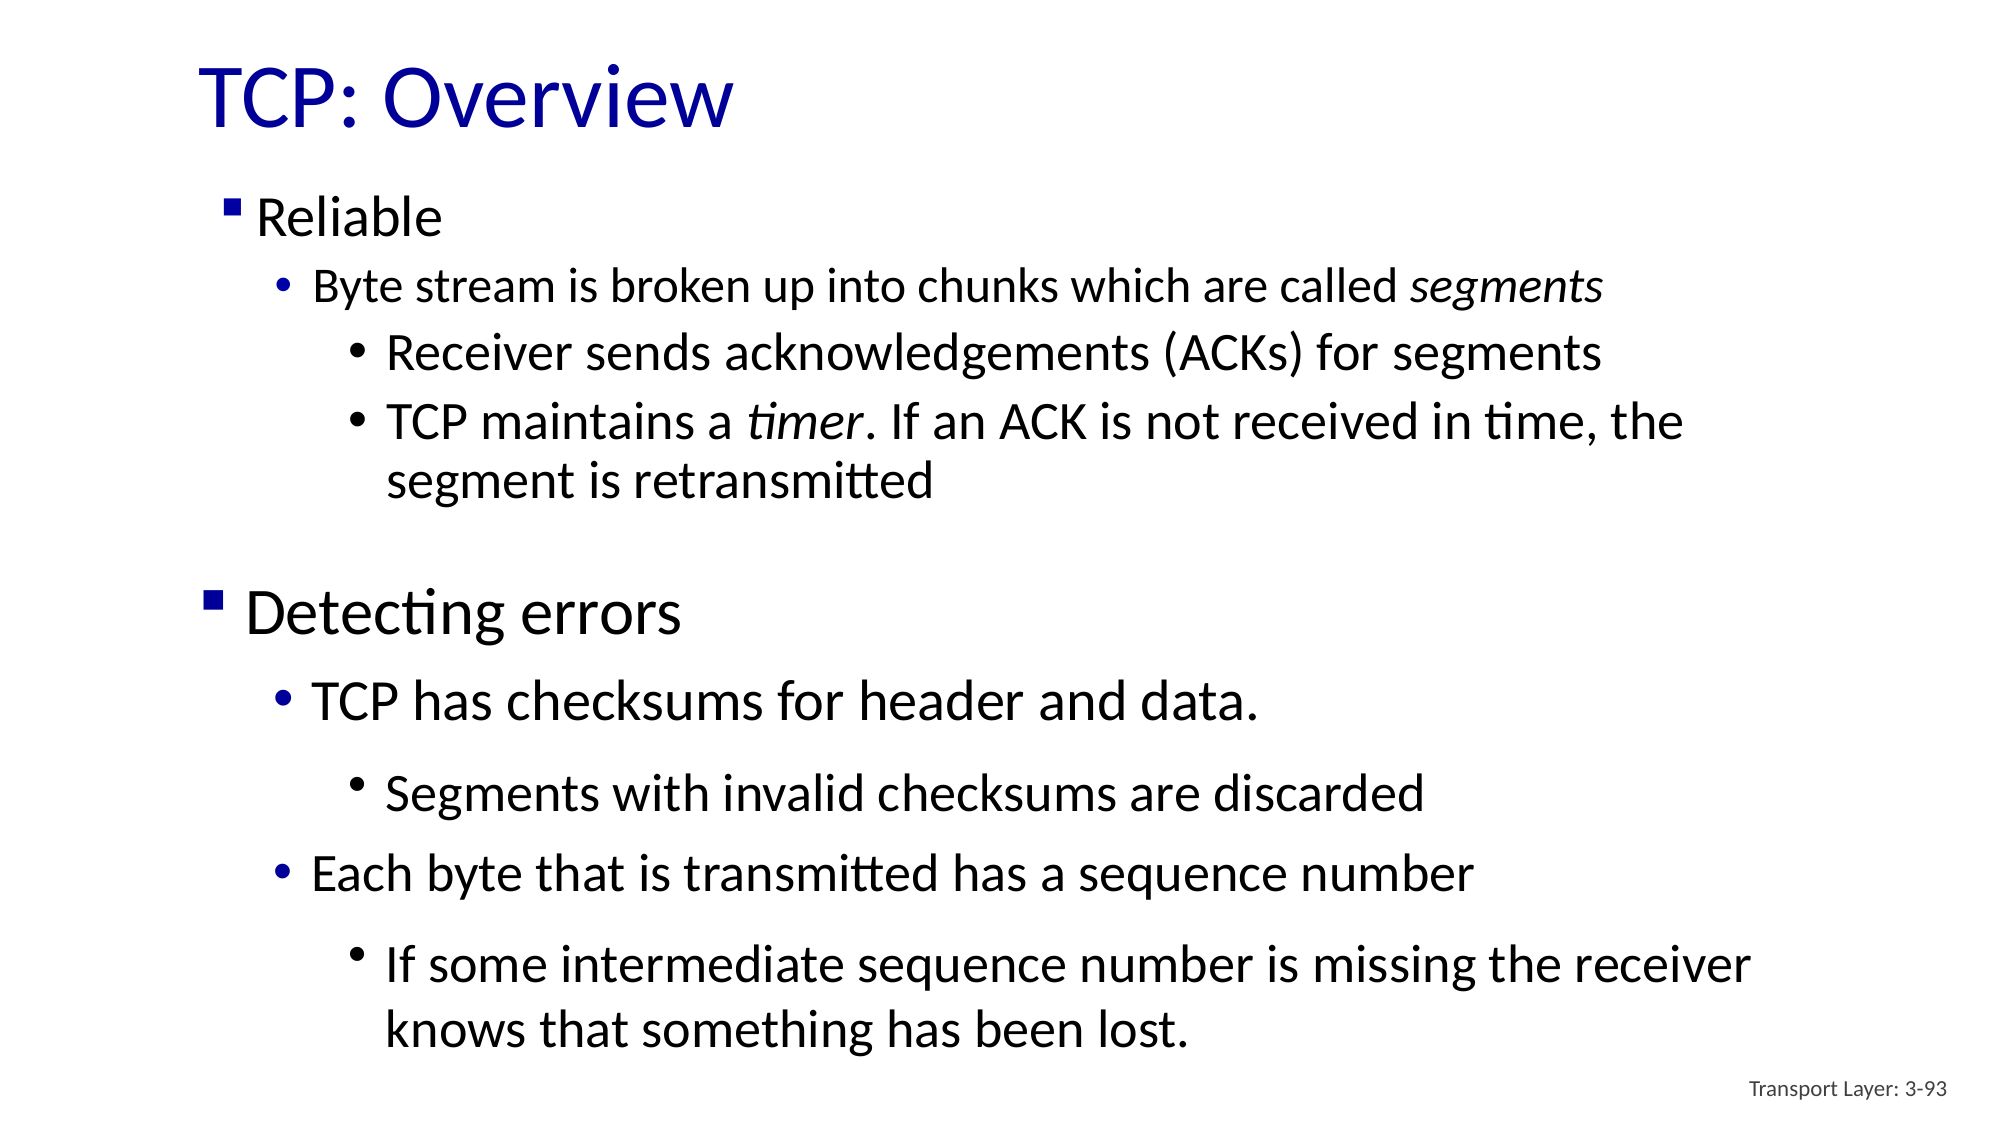

# (3.5) Connection-Oriented Transport: P - Overview
TCP: Overview
Reliable
Byte stream is broken up into chunks which are called segments
Receiver sends acknowledgements (ACKs) for segments
TCP maintains a timer. If an ACK is not received in time, the segment is retransmitted
Detecting errors
TCP has checksums for header and data.
Segments with invalid checksums are discarded
Each byte that is transmitted has a sequence number
If some intermediate sequence number is missing the receiver knows that something has been lost.

Transport Layer: 3-93